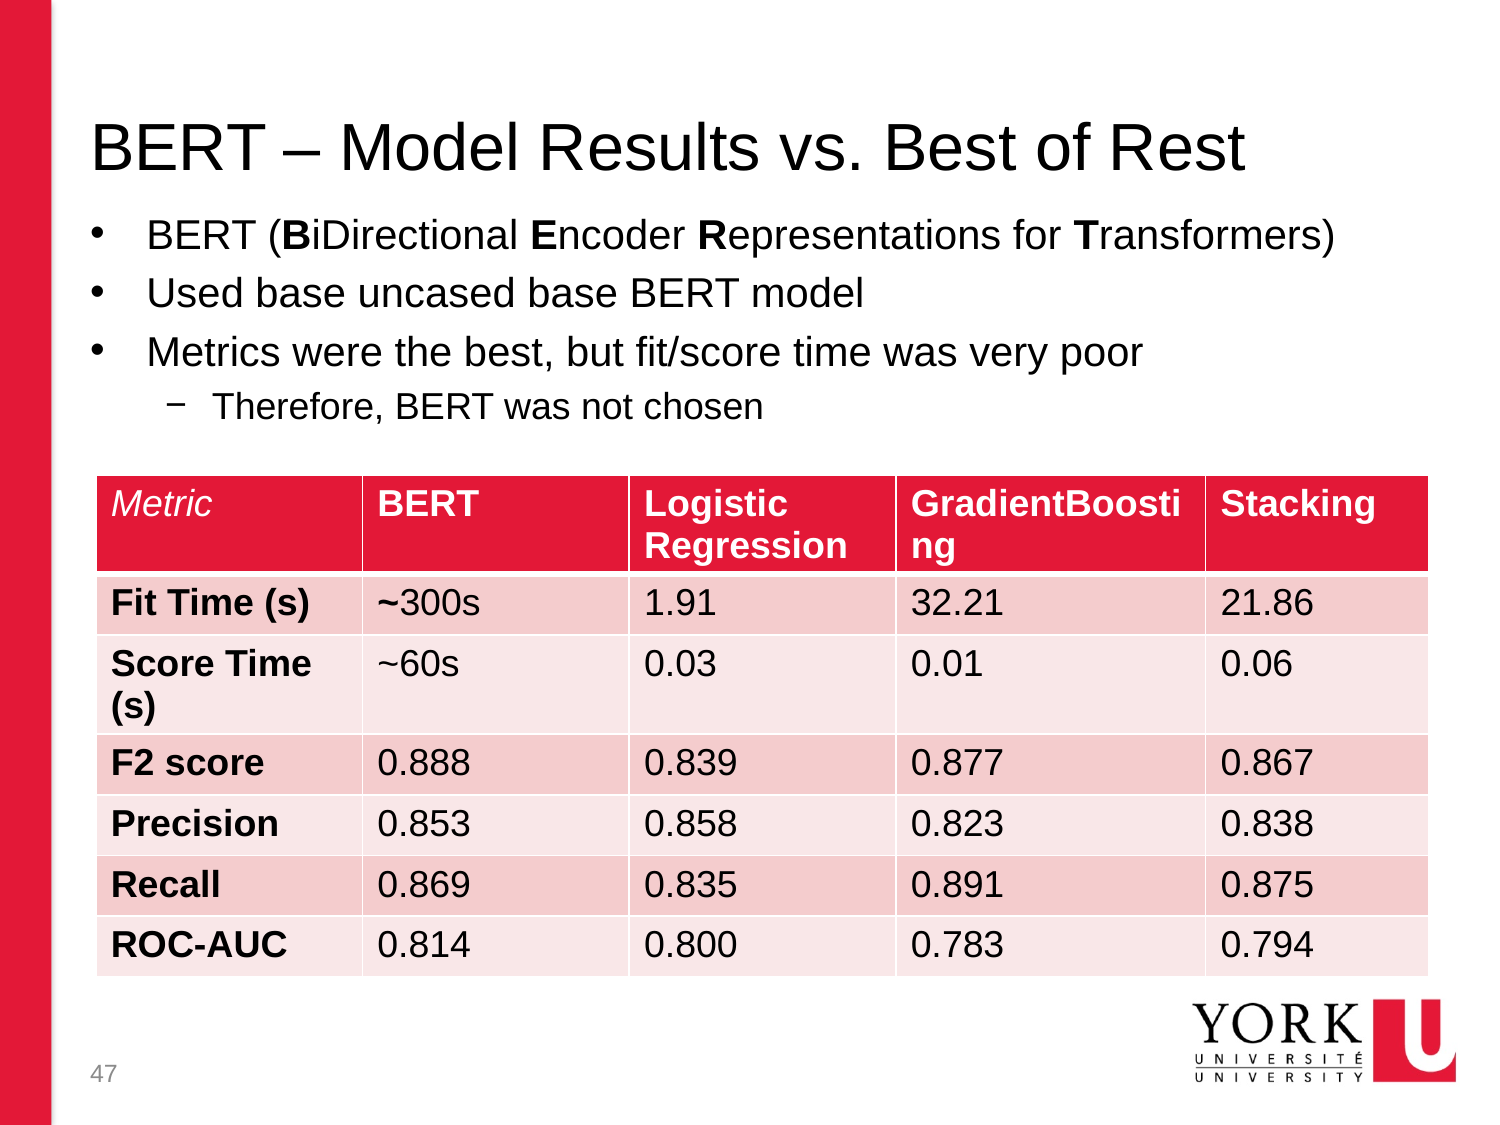

# BERT – Model Results vs. Best of Rest
BERT (BiDirectional Encoder Representations for Transformers)
Used base uncased base BERT model
Metrics were the best, but fit/score time was very poor
Therefore, BERT was not chosen
| Metric | BERT | Logistic Regression | GradientBoosting | Stacking |
| --- | --- | --- | --- | --- |
| Fit Time (s) | ~300s | 1.91 | 32.21 | 21.86 |
| Score Time (s) | ~60s | 0.03 | 0.01 | 0.06 |
| F2 score | 0.888 | 0.839 | 0.877 | 0.867 |
| Precision | 0.853 | 0.858 | 0.823 | 0.838 |
| Recall | 0.869 | 0.835 | 0.891 | 0.875 |
| ROC-AUC | 0.814 | 0.800 | 0.783 | 0.794 |
47